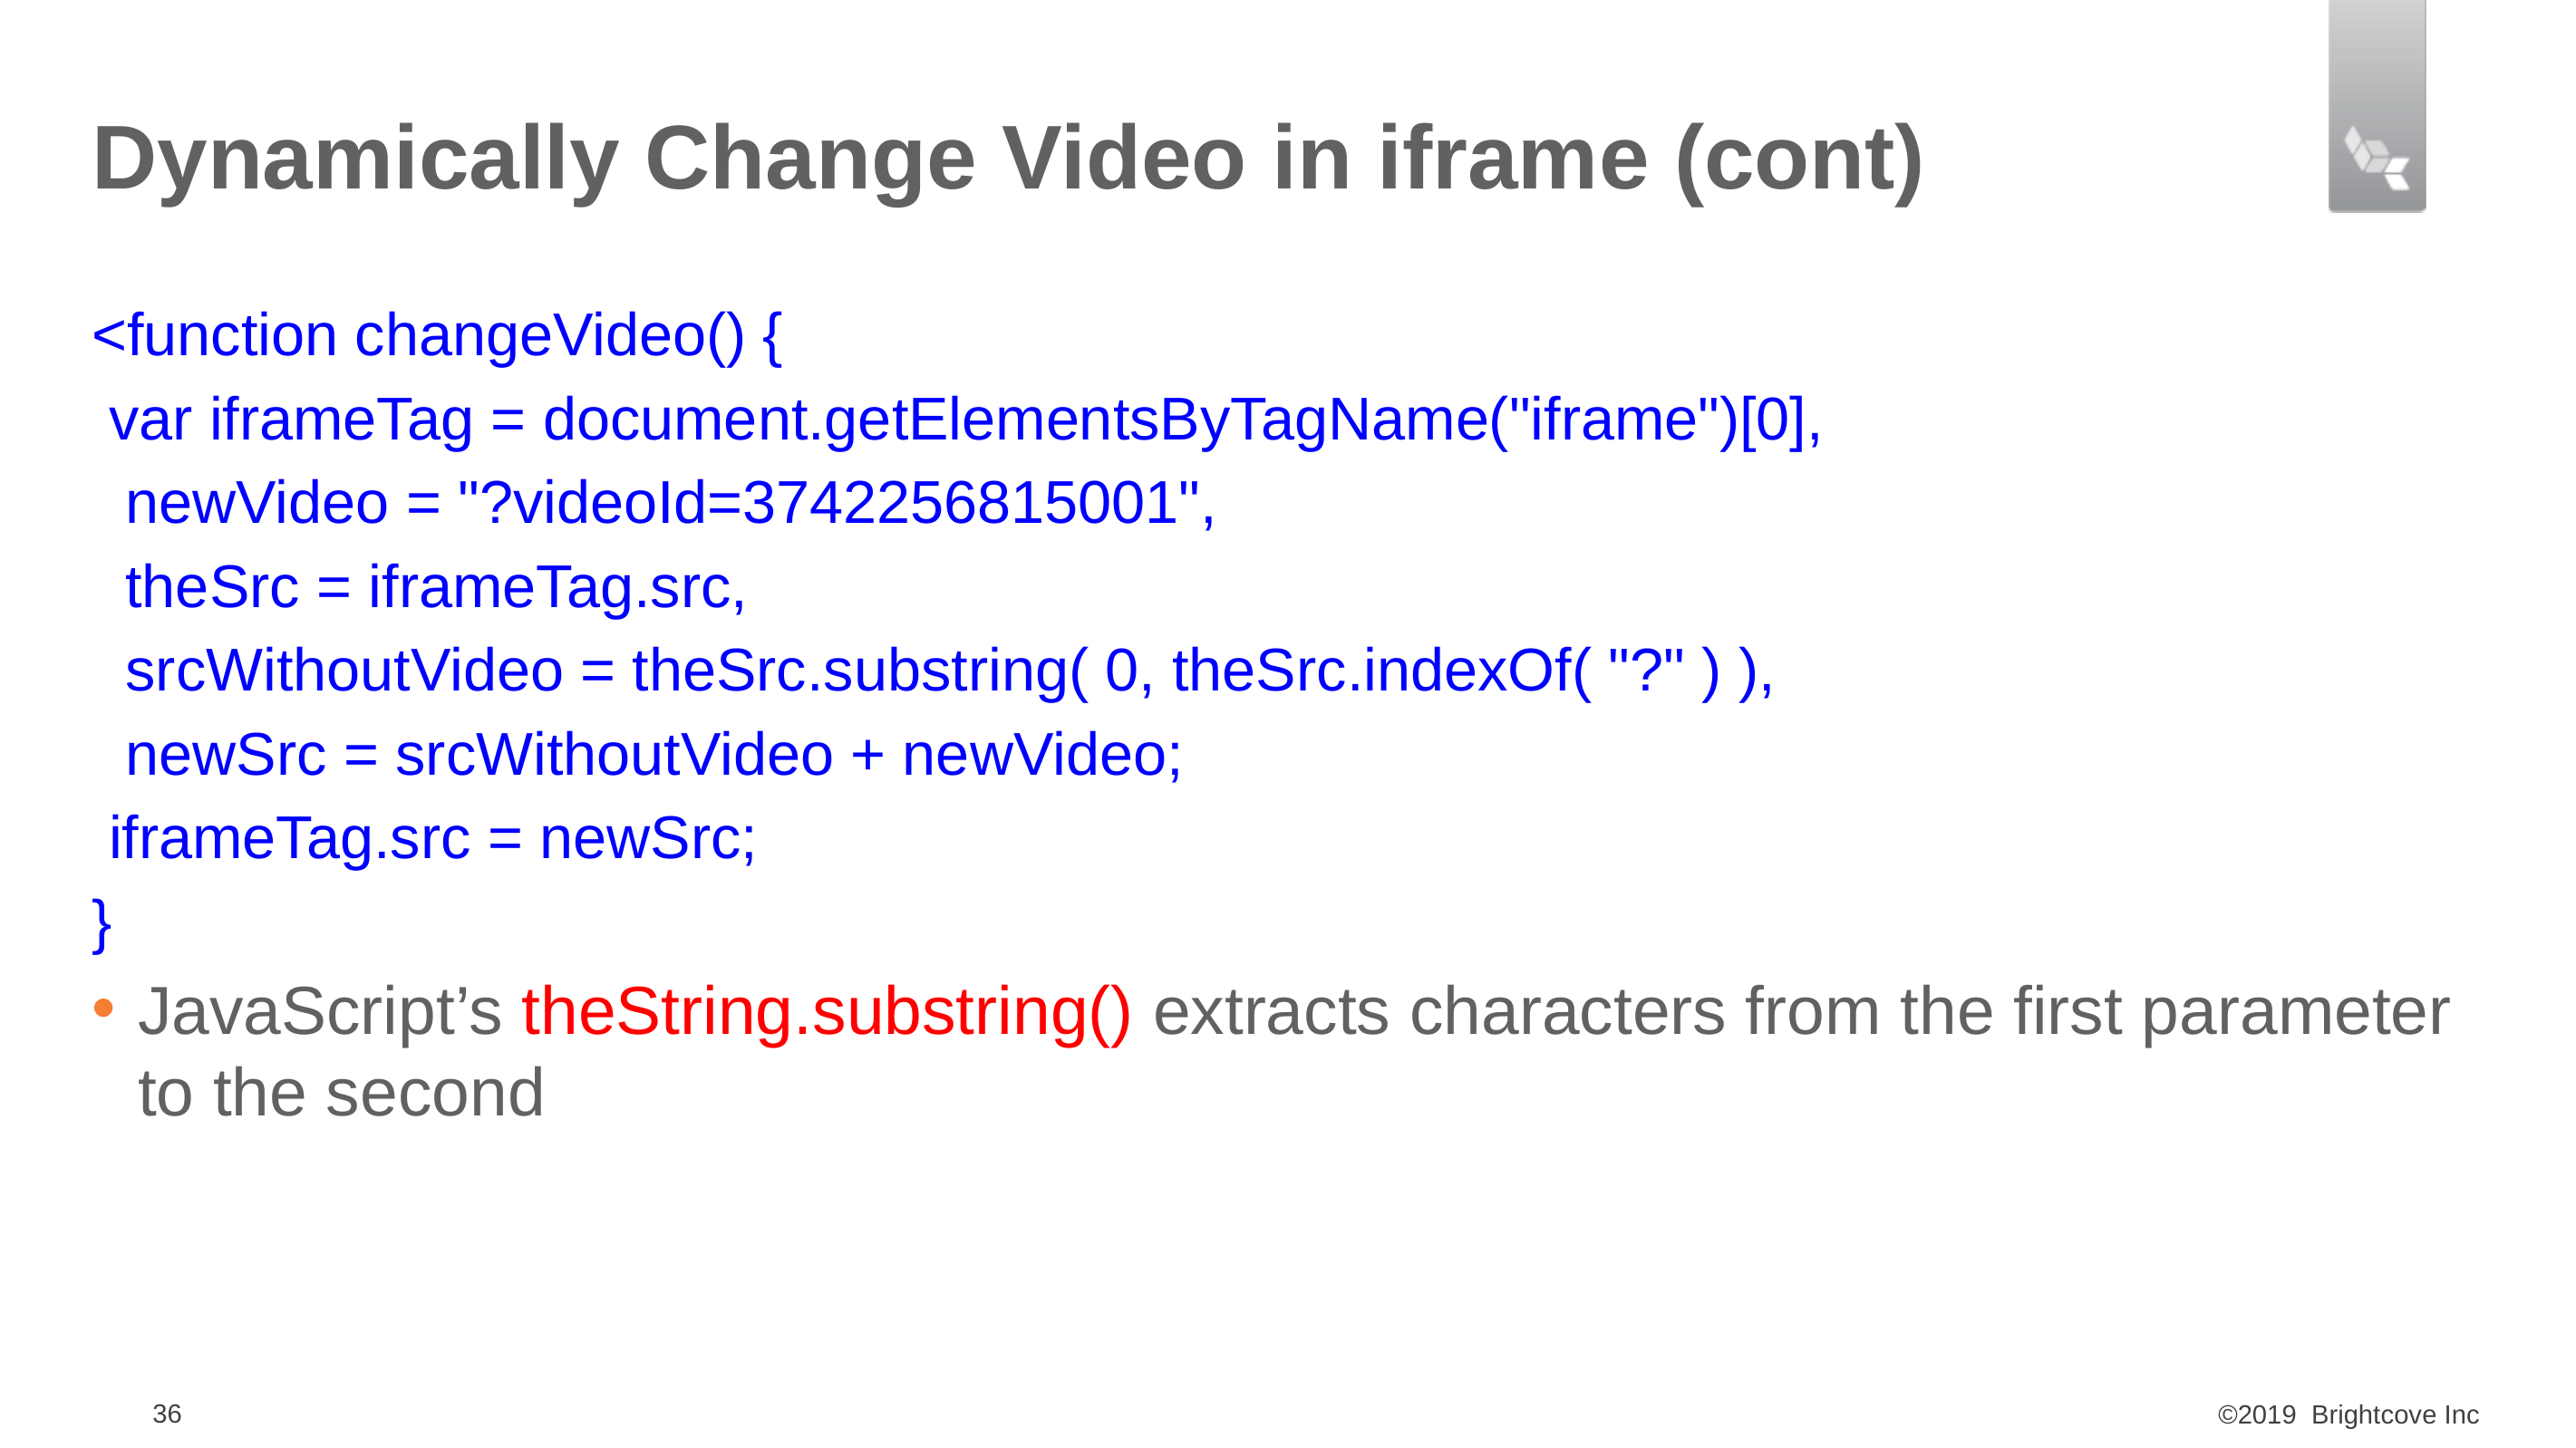

# Dynamically Change Video in iframe (cont)
<function changeVideo() {
 var iframeTag = document.getElementsByTagName("iframe")[0],
  newVideo = "?videoId=3742256815001",
  theSrc = iframeTag.src,
  srcWithoutVideo = theSrc.substring( 0, theSrc.indexOf( "?" ) ),
  newSrc = srcWithoutVideo + newVideo;
 iframeTag.src = newSrc;
}
JavaScript’s theString.substring() extracts characters from the first parameter to the second
36